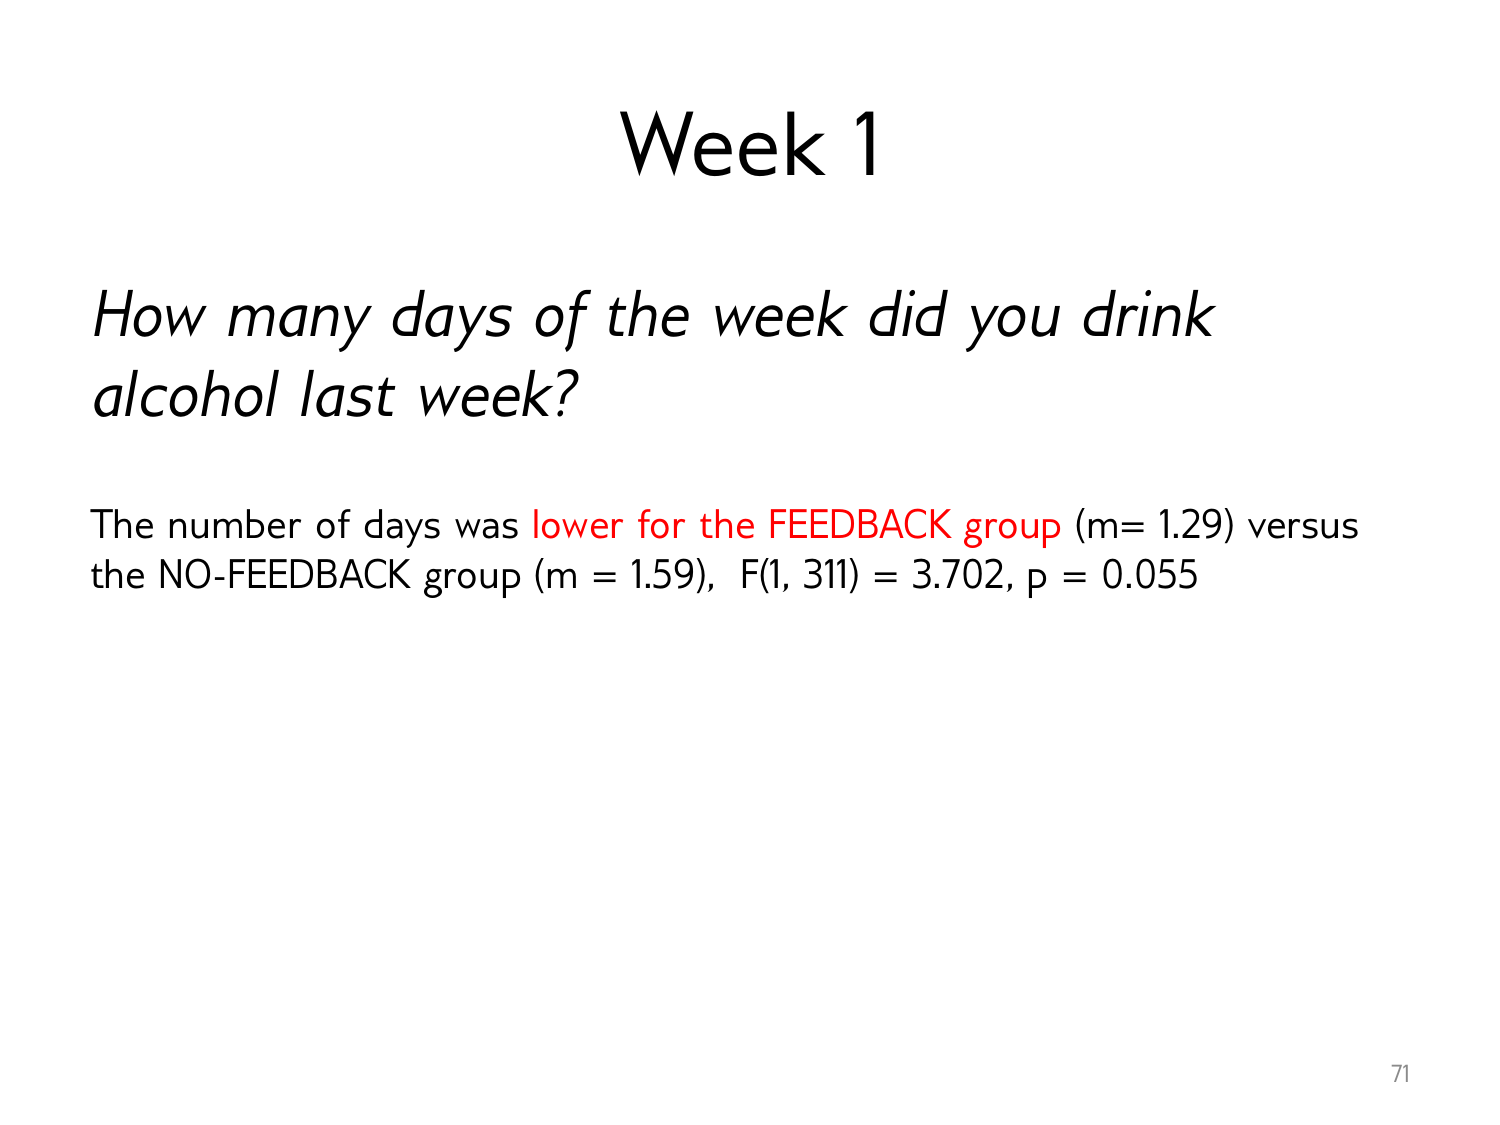

# Week 1
How many days of the week did you drink alcohol last week?

The number of days was lower for the FEEDBACK group (m= 1.29) versus the NO-FEEDBACK group (m = 1.59),  F(1, 311) = 3.702, p = 0.055
71